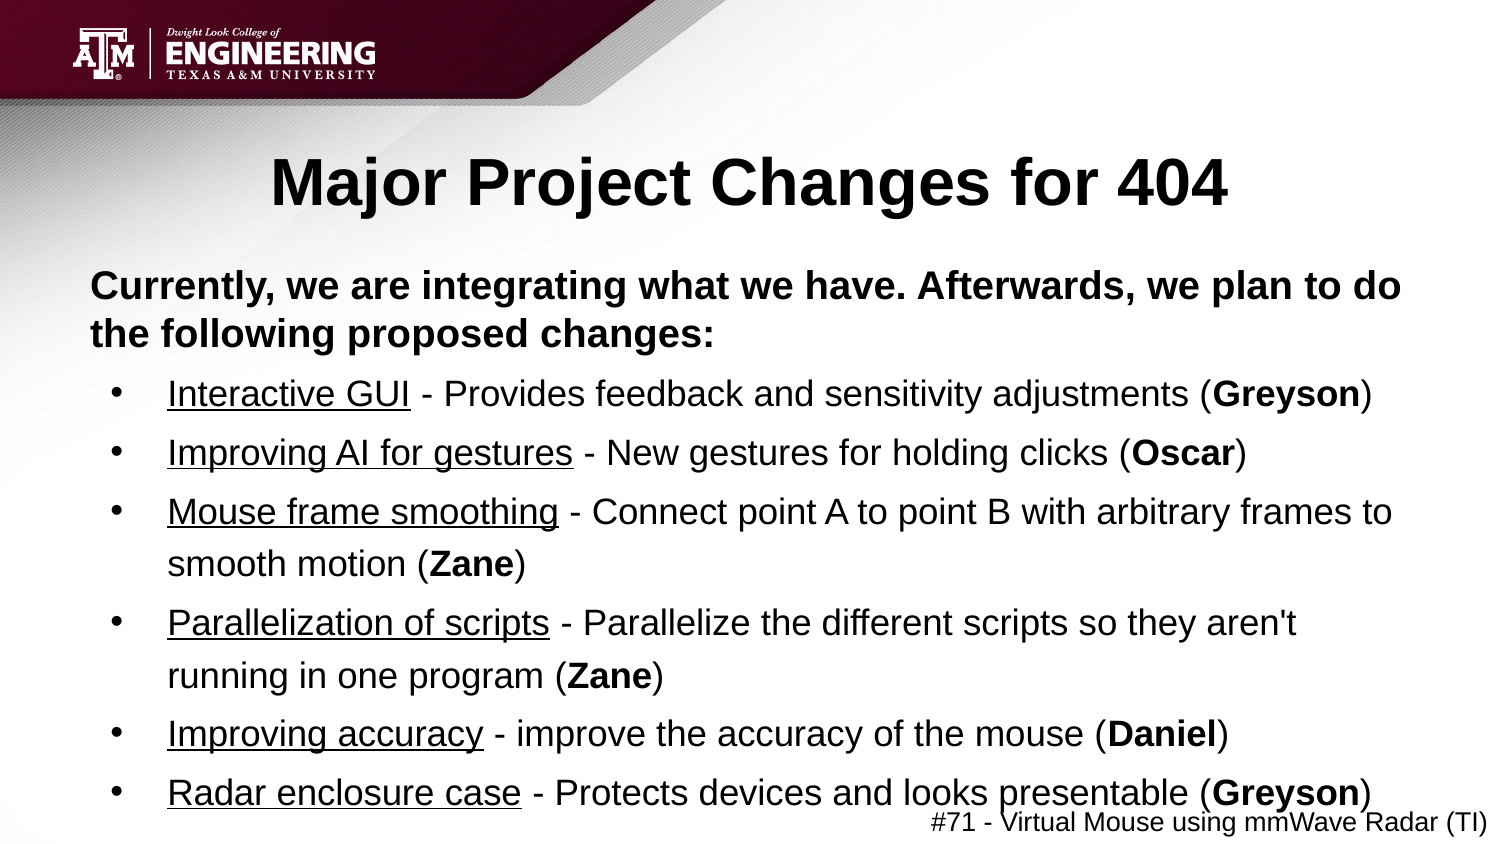

# Major Project Changes for 404
Currently, we are integrating what we have. Afterwards, we plan to do the following proposed changes:
Interactive GUI - Provides feedback and sensitivity adjustments (Greyson)
Improving AI for gestures - New gestures for holding clicks (Oscar)
Mouse frame smoothing - Connect point A to point B with arbitrary frames to smooth motion (Zane)
Parallelization of scripts - Parallelize the different scripts so they aren't running in one program (Zane)
Improving accuracy - improve the accuracy of the mouse (Daniel)
Radar enclosure case - Protects devices and looks presentable (Greyson)
#71 - Virtual Mouse using mmWave Radar (TI)